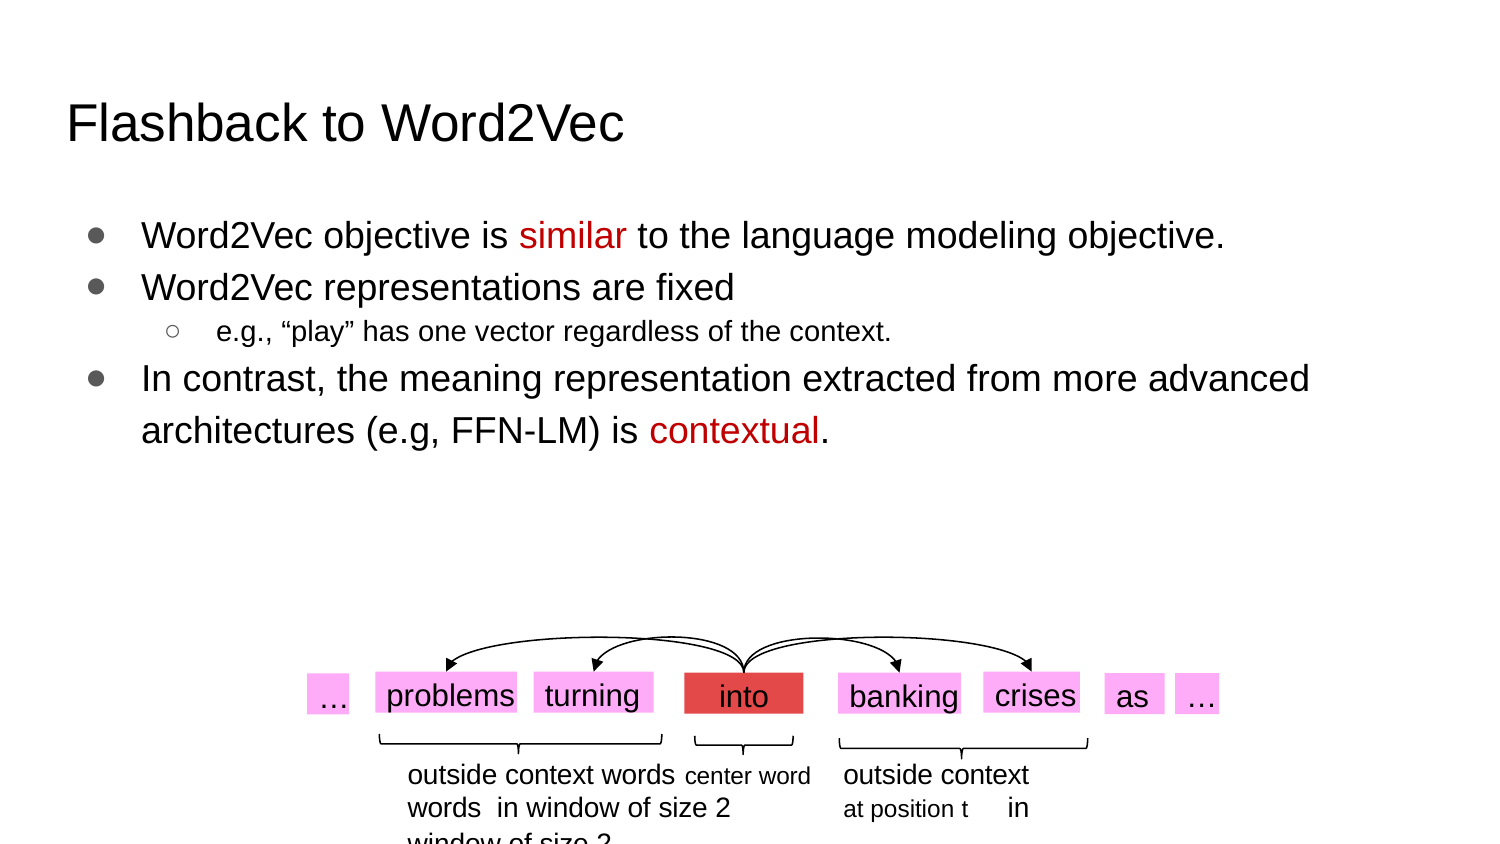

# Flashback to Word2Vec
Word2Vec objective is similar to the language modeling objective.
Word2Vec representations are fixed
e.g., “play” has one vector regardless of the context.
In contrast, the meaning representation extracted from more advanced architectures (e.g, FFN-LM) is contextual.
problems
turning
crises
into
banking
as
…
…

outside context words	center word	outside context words  in window of size 2	at position t	in window of size 2